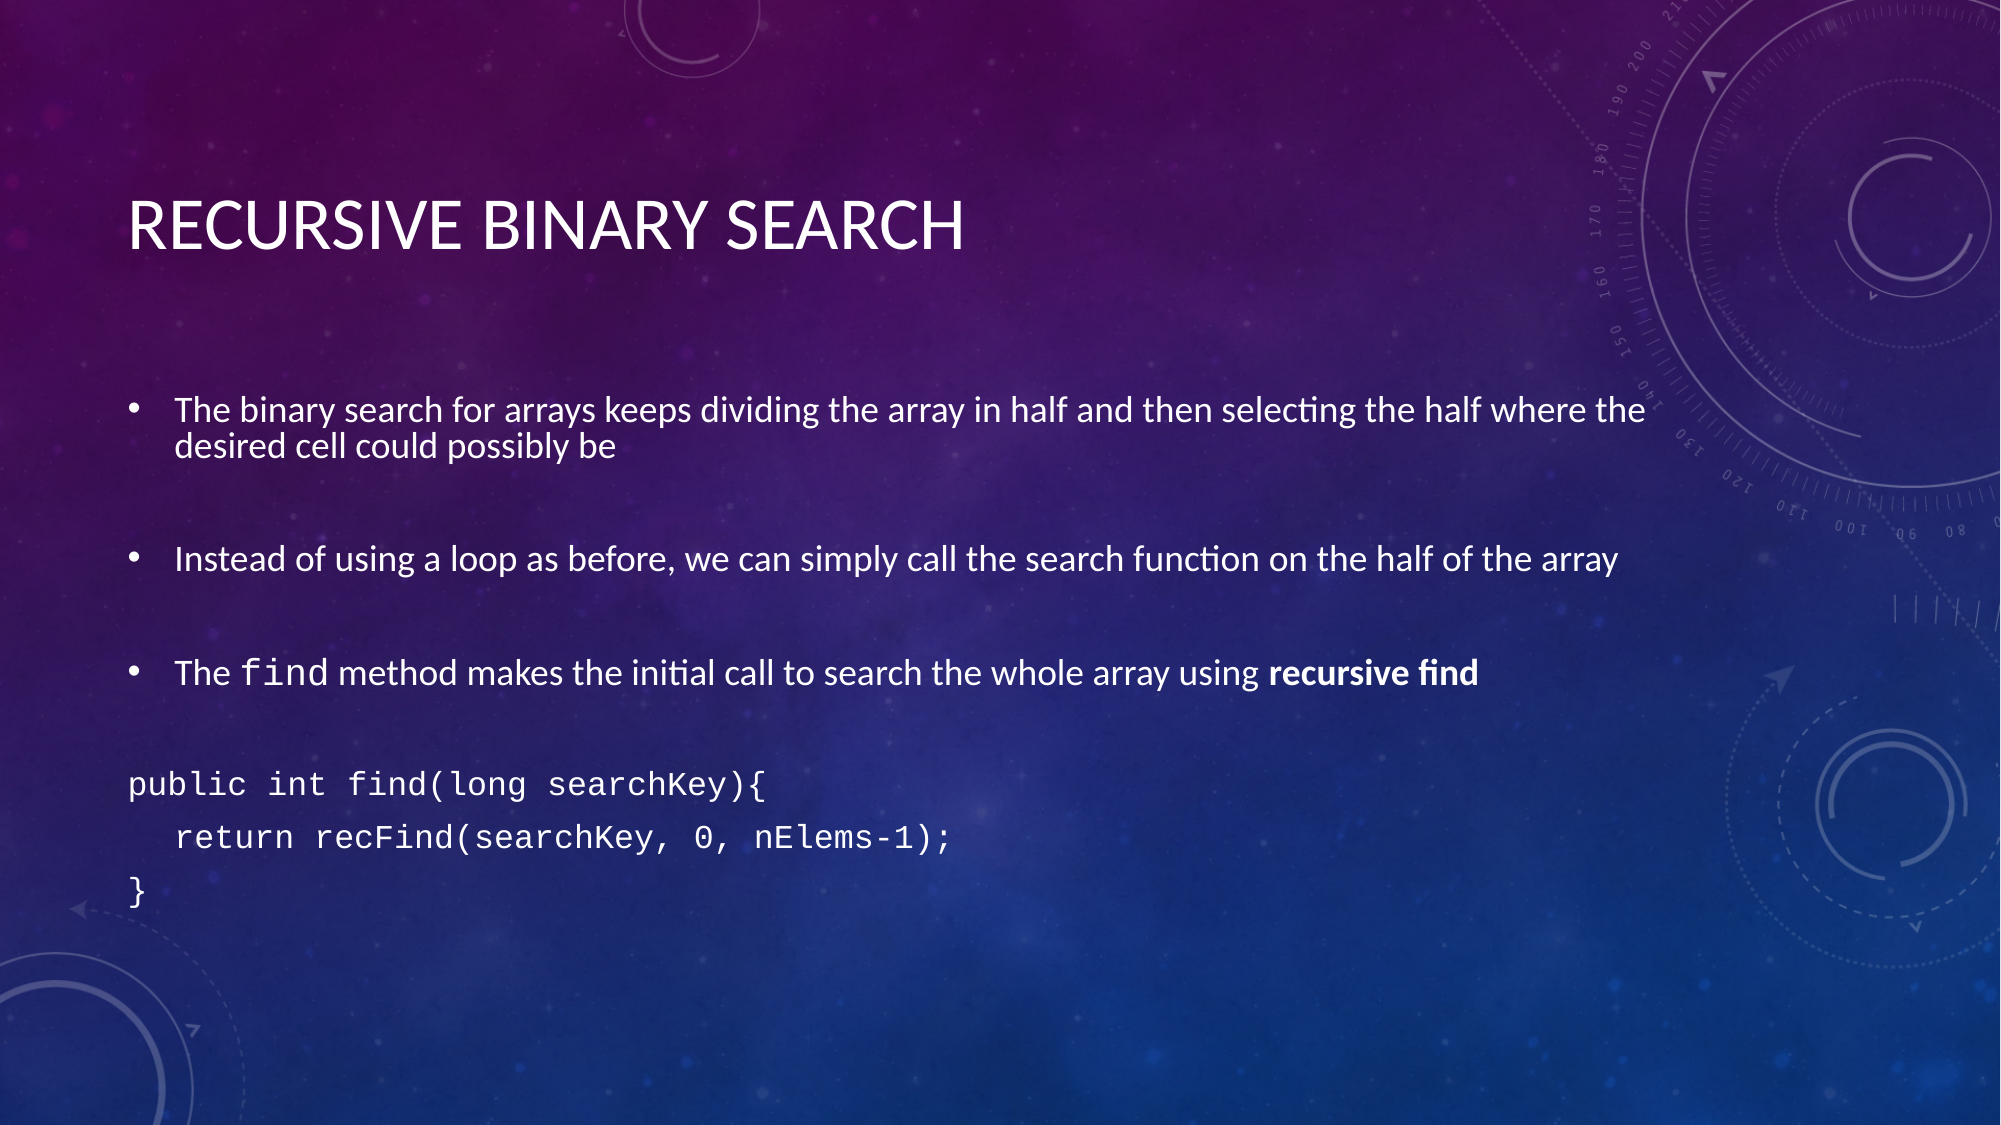

# Recursive Binary Search
The binary search for arrays keeps dividing the array in half and then selecting the half where the desired cell could possibly be

Instead of using a loop as before, we can simply call the search function on the half of the array

The find method makes the initial call to search the whole array using recursive find

public int find(long searchKey){
	return recFind(searchKey, 0, nElems-1);
}